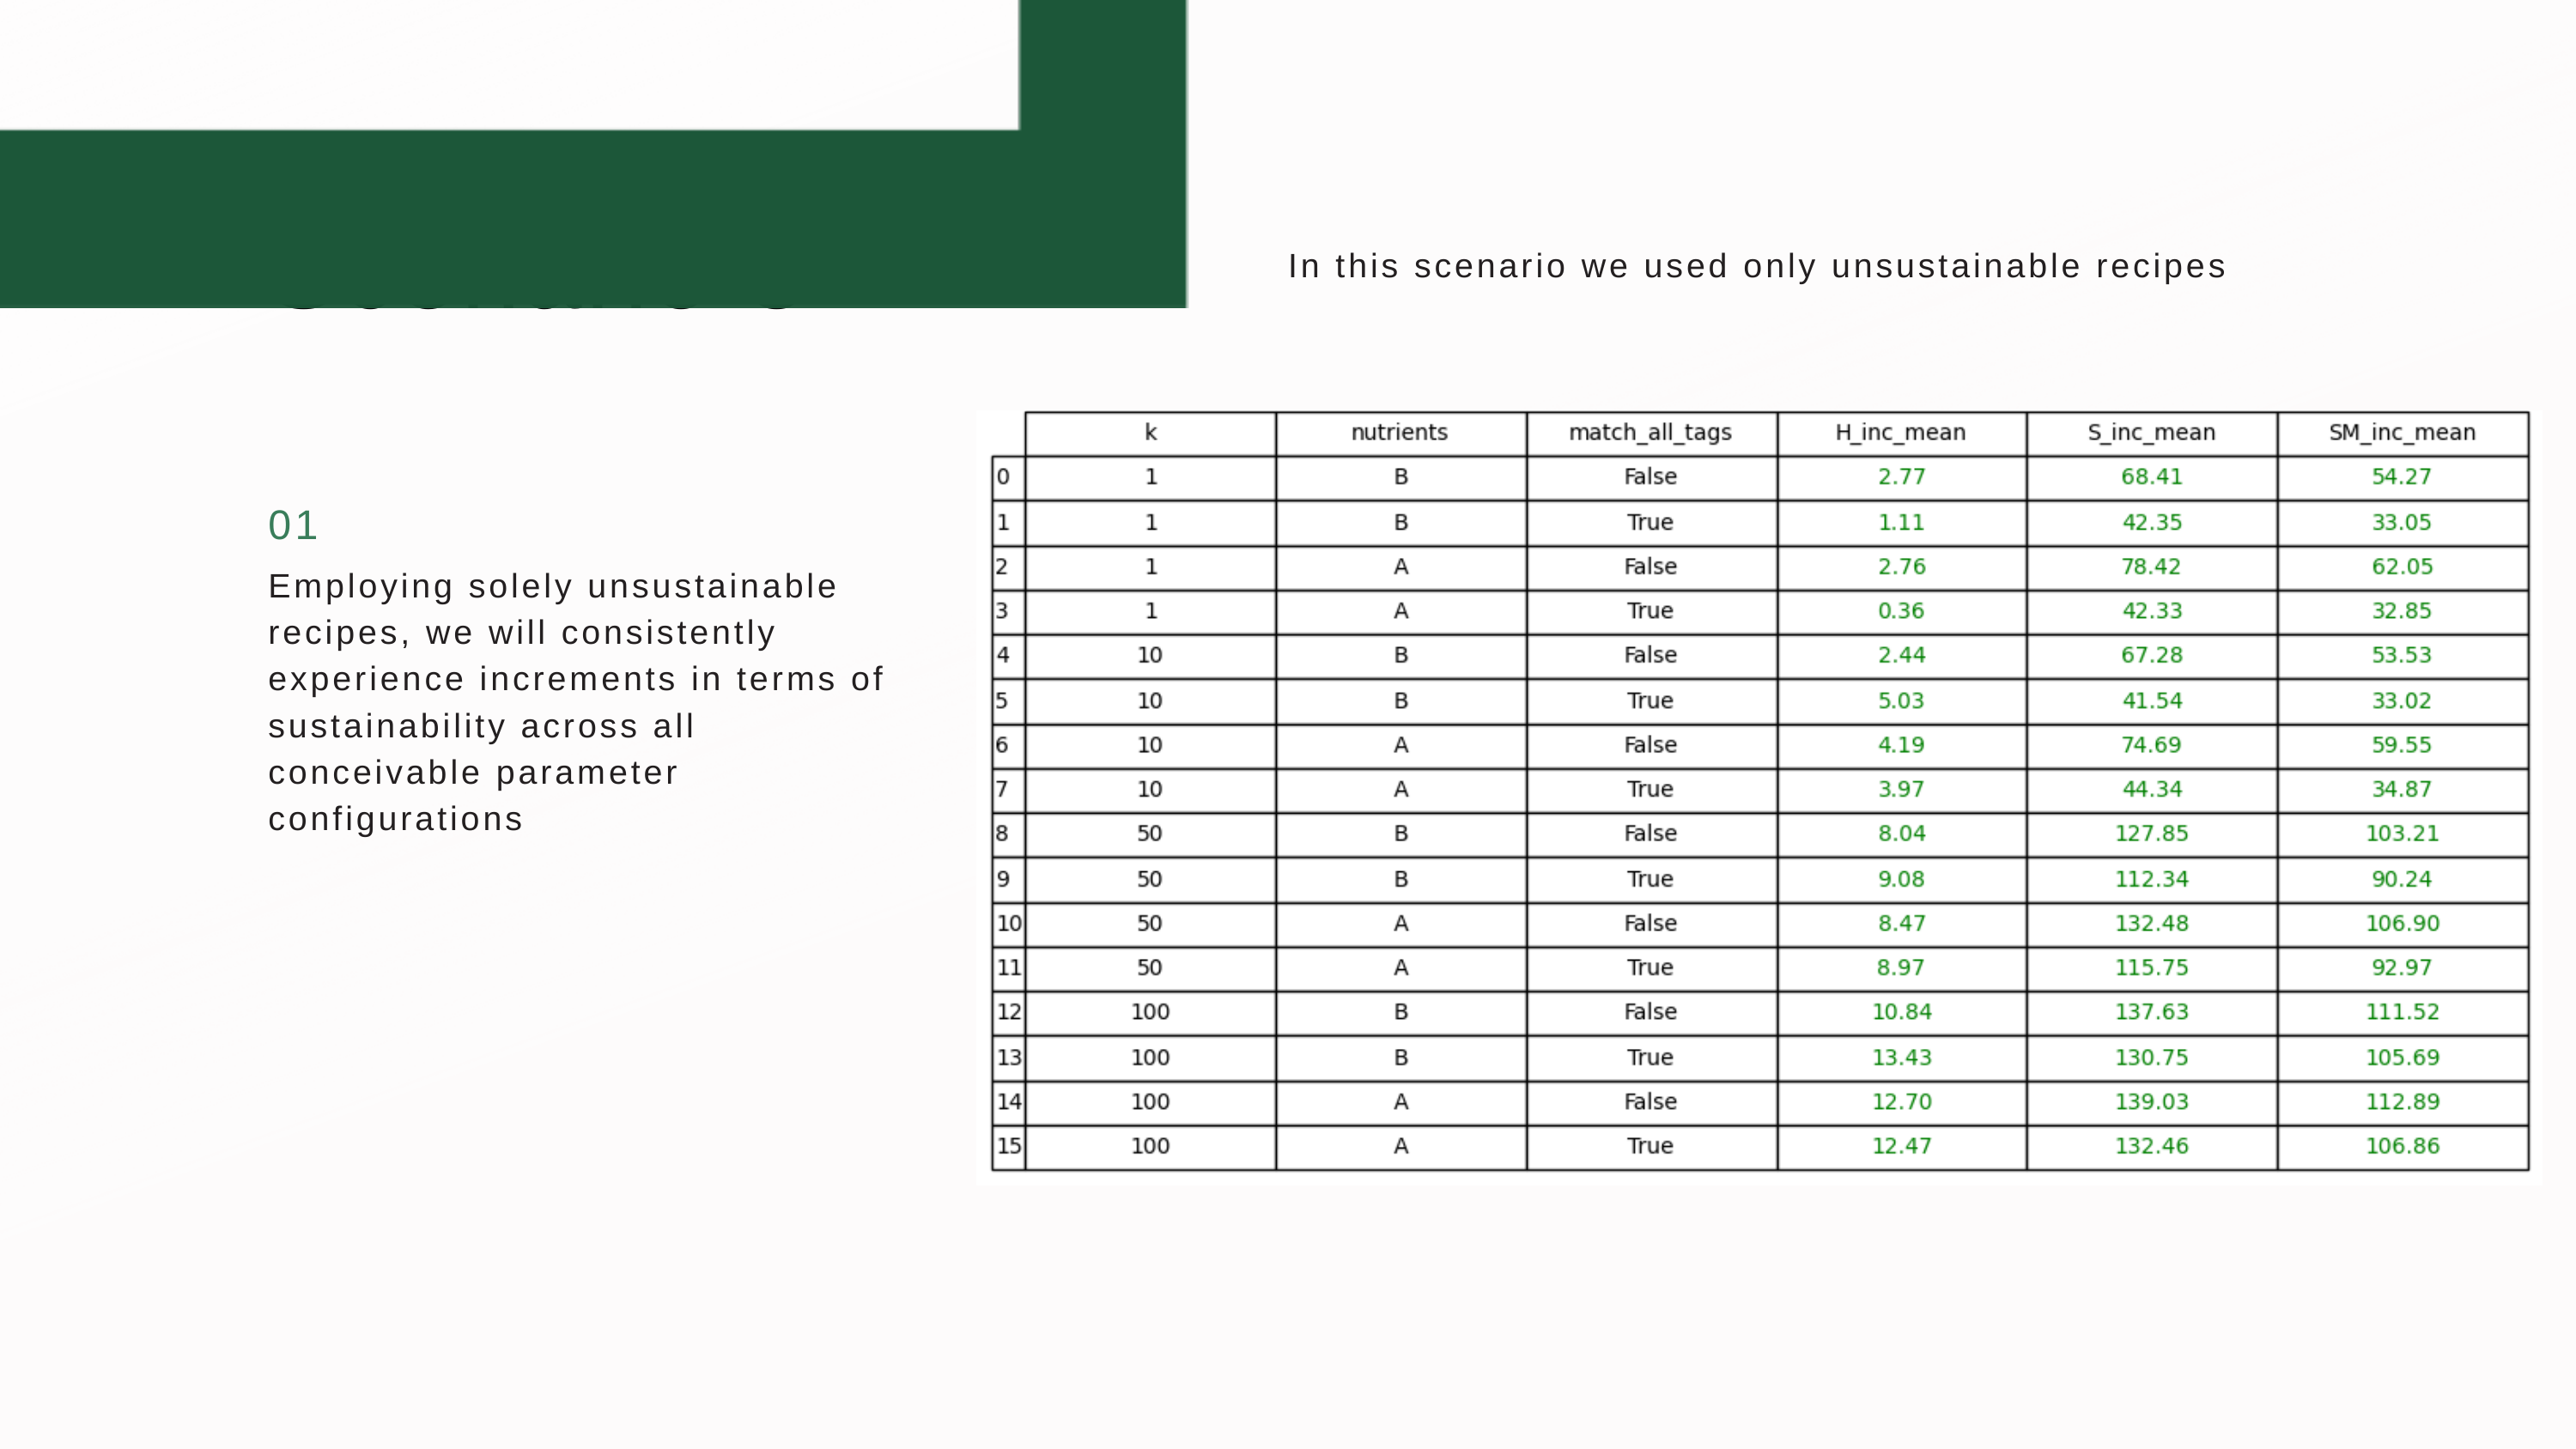

Scenario 3
In this scenario we used only unsustainable recipes

01
Employing solely unsustainable recipes, we will consistently experience increments in terms of sustainability across all conceivable parameter configurations